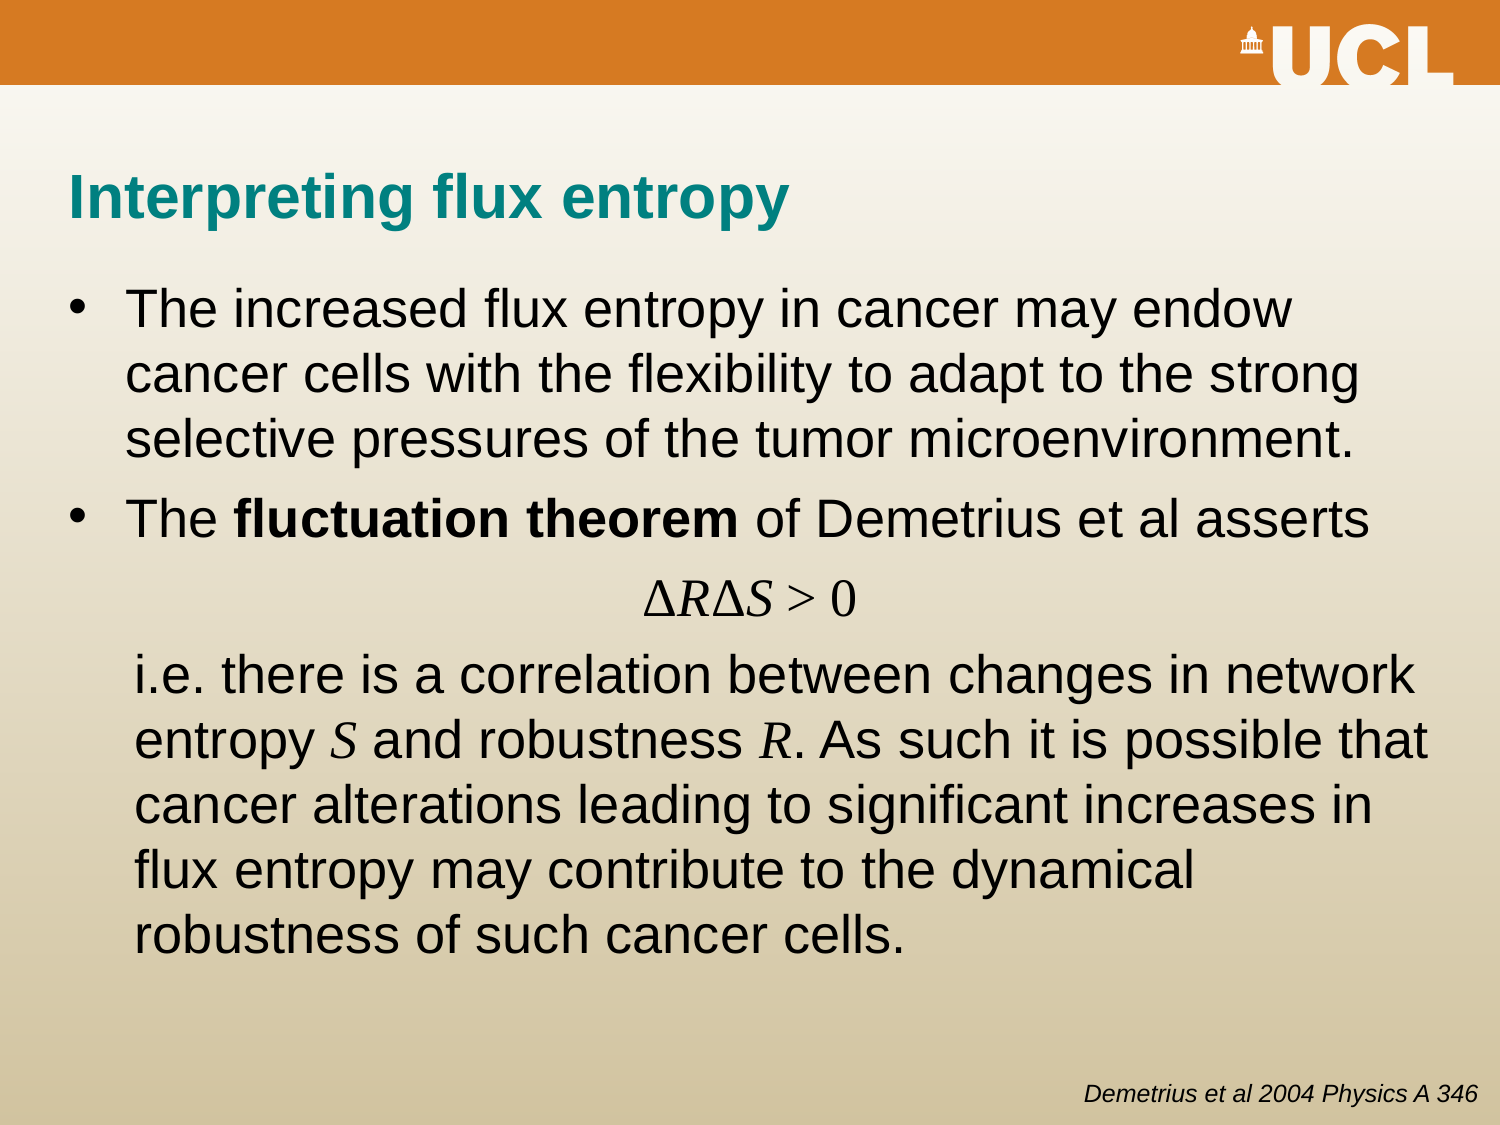

Interpreting flux entropy
The increased flux entropy in cancer may endow cancer cells with the flexibility to adapt to the strong selective pressures of the tumor microenvironment.
The fluctuation theorem of Demetrius et al asserts
ΔRΔS > 0
i.e. there is a correlation between changes in network entropy S and robustness R. As such it is possible that cancer alterations leading to significant increases in flux entropy may contribute to the dynamical robustness of such cancer cells.
Demetrius et al 2004 Physics A 346